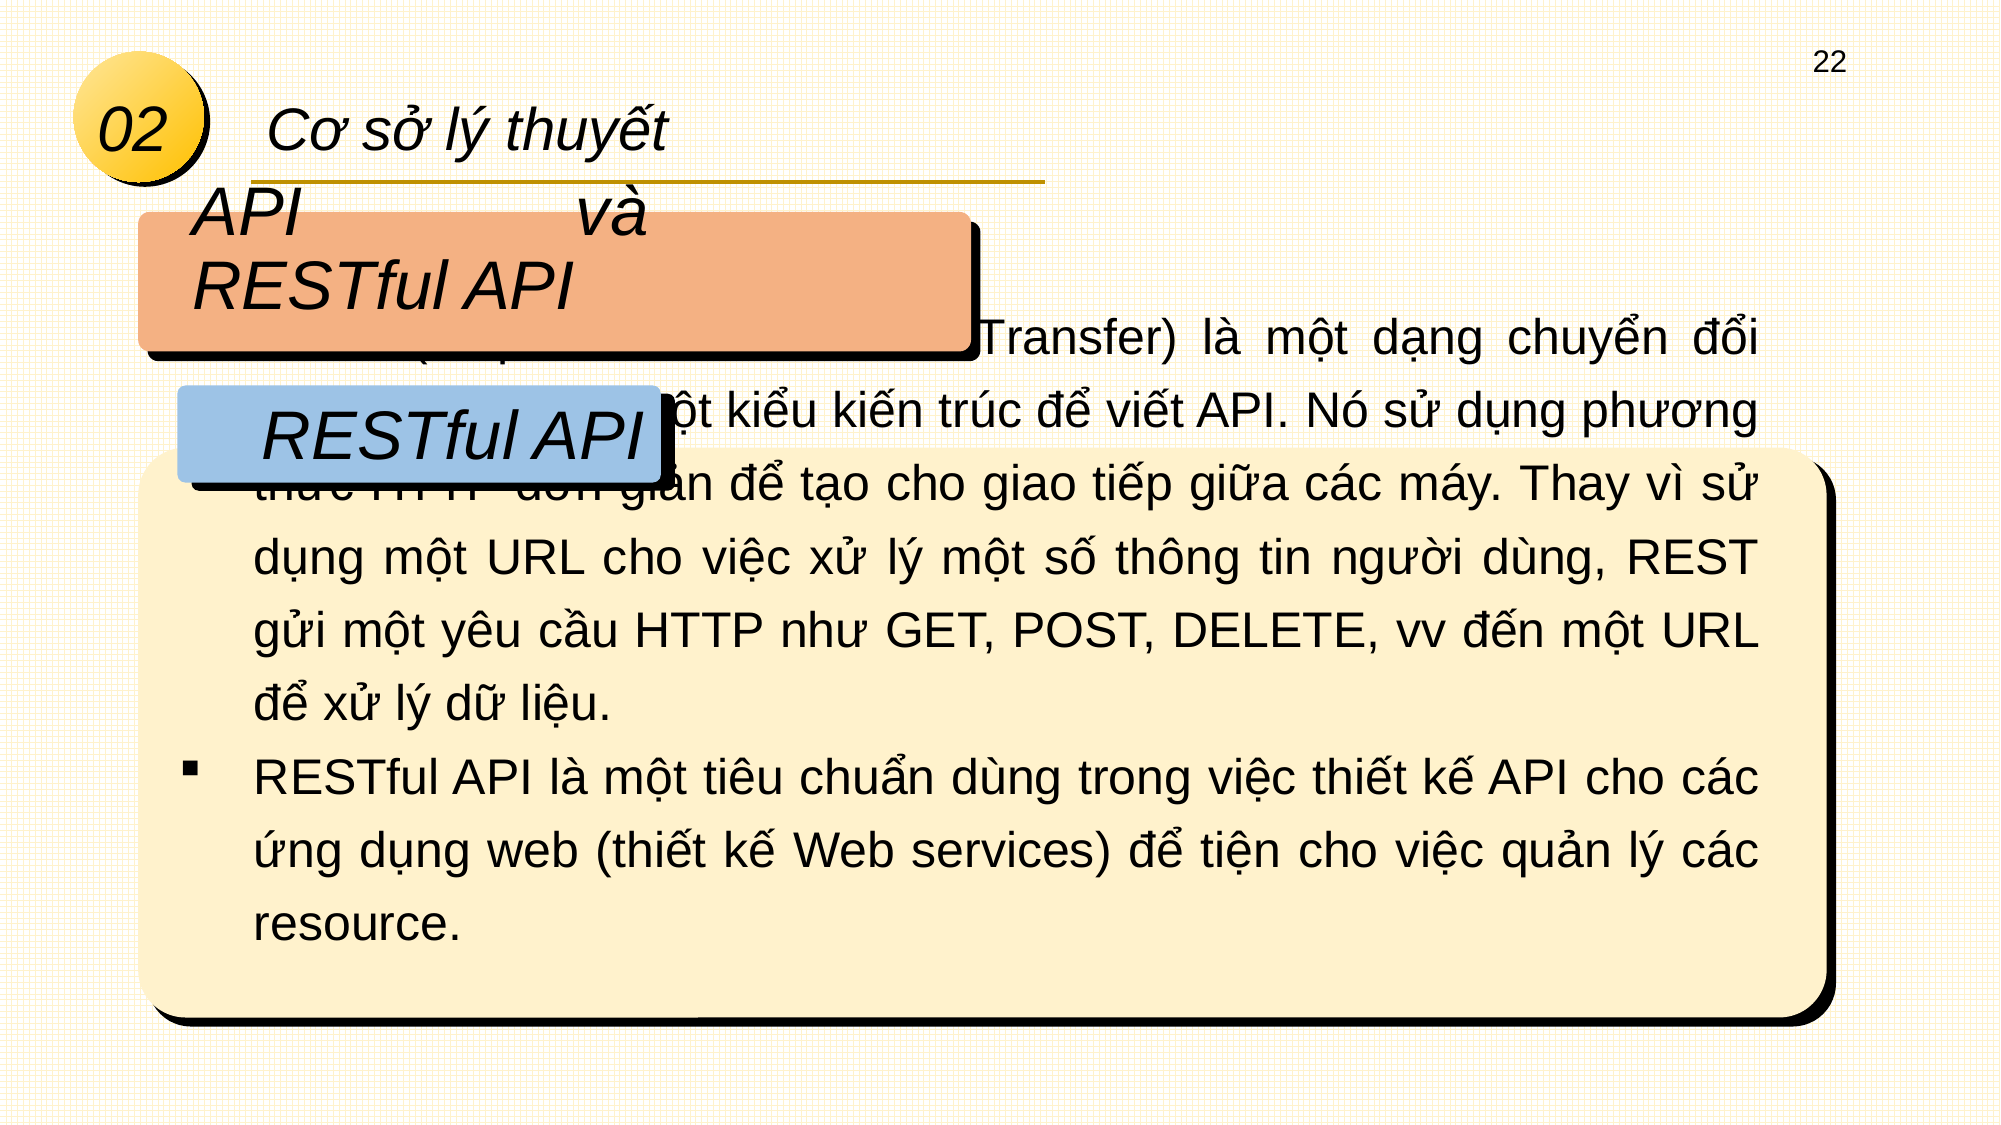

22
02

Cơ sở lý thuyết

API và RESTful API

RESTful API

REST (REpresentational State Transfer) là một dạng chuyển đổi cấu trúc dữ liệu, một kiểu kiến trúc để viết API. Nó sử dụng phương thức HTTP đơn giản để tạo cho giao tiếp giữa các máy. Thay vì sử dụng một URL cho việc xử lý một số thông tin người dùng, REST gửi một yêu cầu HTTP như GET, POST, DELETE, vv đến một URL để xử lý dữ liệu.
RESTful API là một tiêu chuẩn dùng trong việc thiết kế API cho các ứng dụng web (thiết kế Web services) để tiện cho việc quản lý các resource.